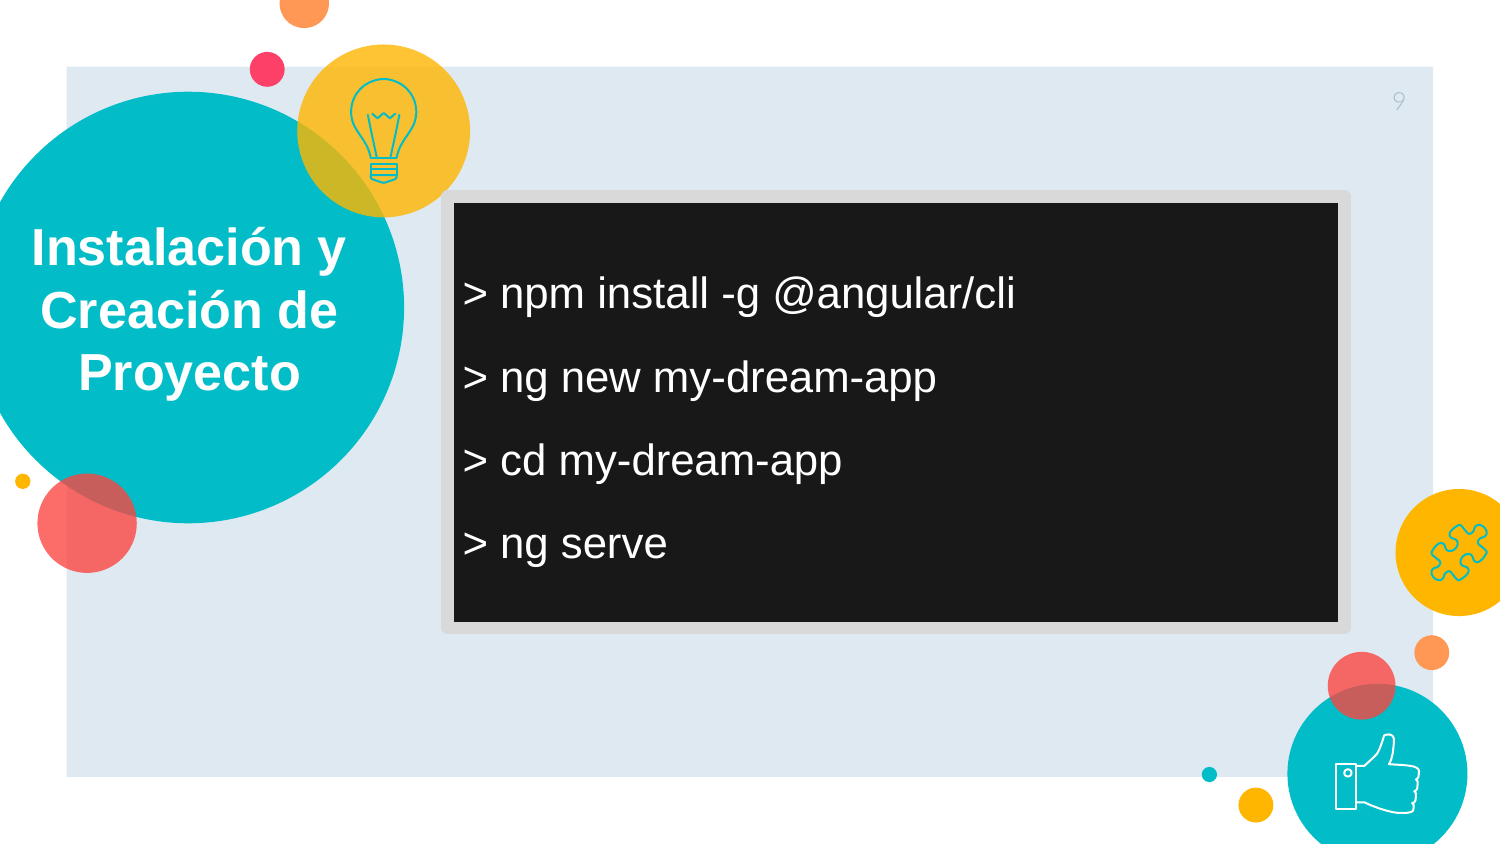

9
# Instalación y Creación de Proyecto
> npm install -g @angular/cli
> ng new my-dream-app
> cd my-dream-app
> ng serve